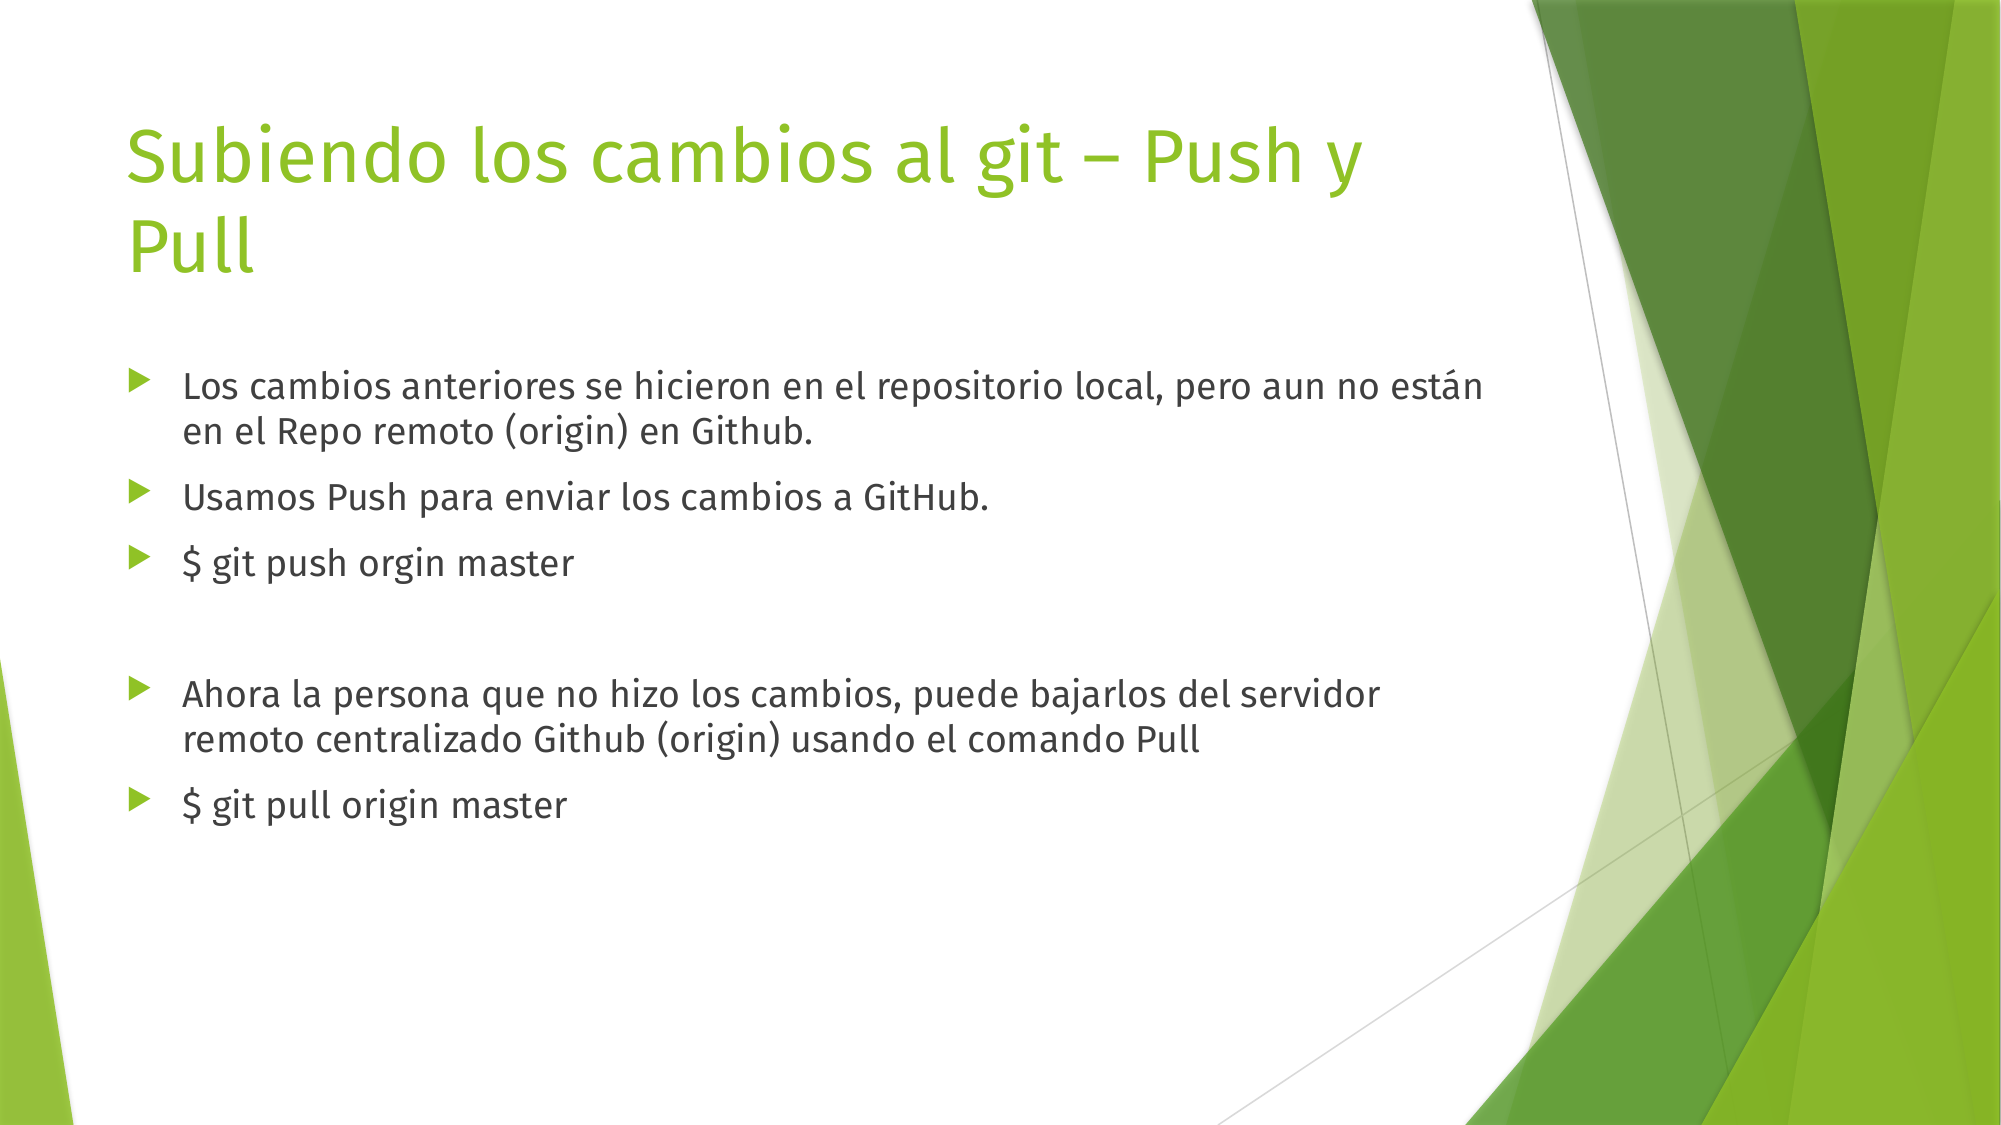

# Subiendo los cambios al git – Push y Pull
Los cambios anteriores se hicieron en el repositorio local, pero aun no están en el Repo remoto (origin) en Github.
Usamos Push para enviar los cambios a GitHub.
$ git push orgin master

Ahora la persona que no hizo los cambios, puede bajarlos del servidor remoto centralizado Github (origin) usando el comando Pull
$ git pull origin master